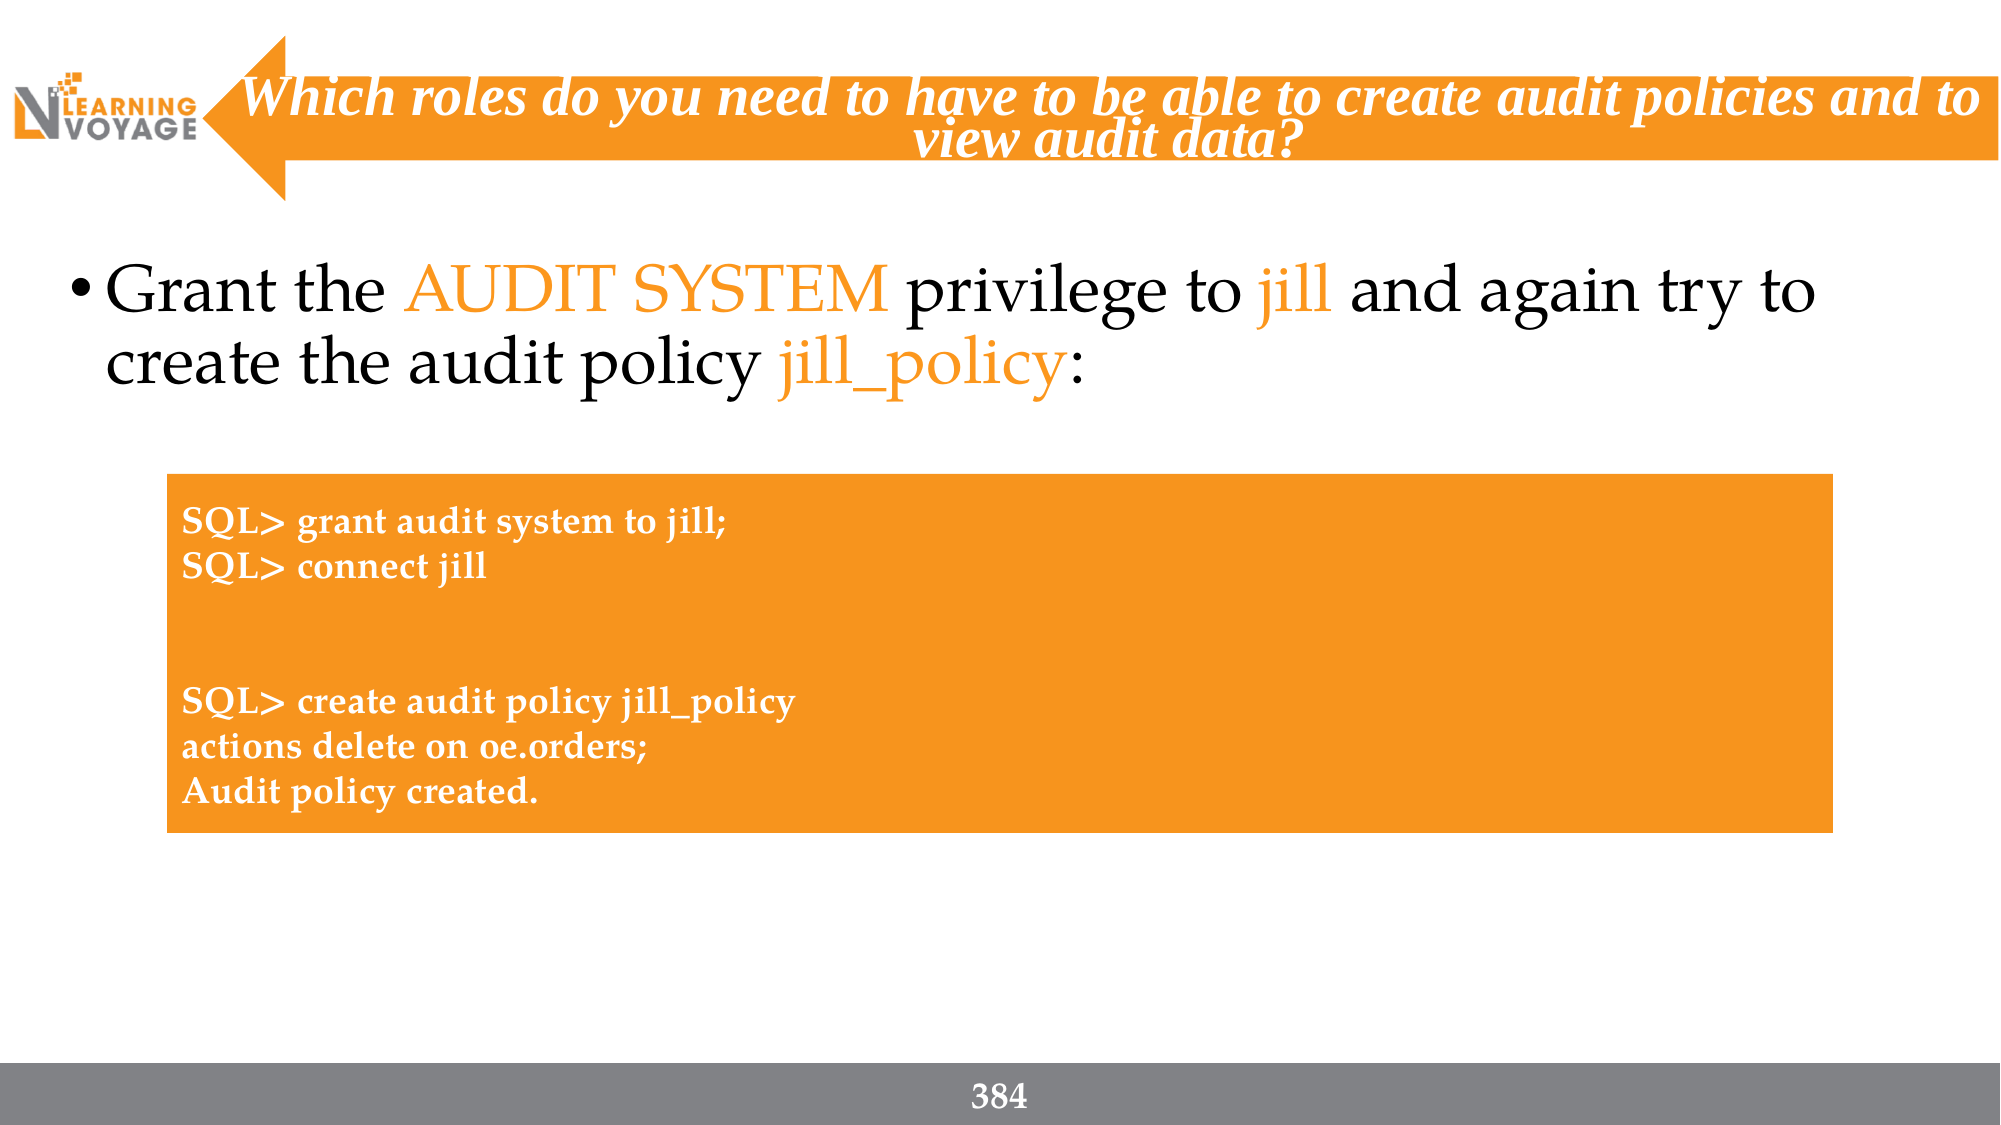

# Which roles do you need to have to be able to create audit policies and to view audit data?
Grant the AUDIT SYSTEM privilege to jill and again try to create the audit policy jill_policy:

SQL> grant audit system to jill;
SQL> connect jill

SQL> create audit policy jill_policy
actions delete on oe.orders;
Audit policy created.
384